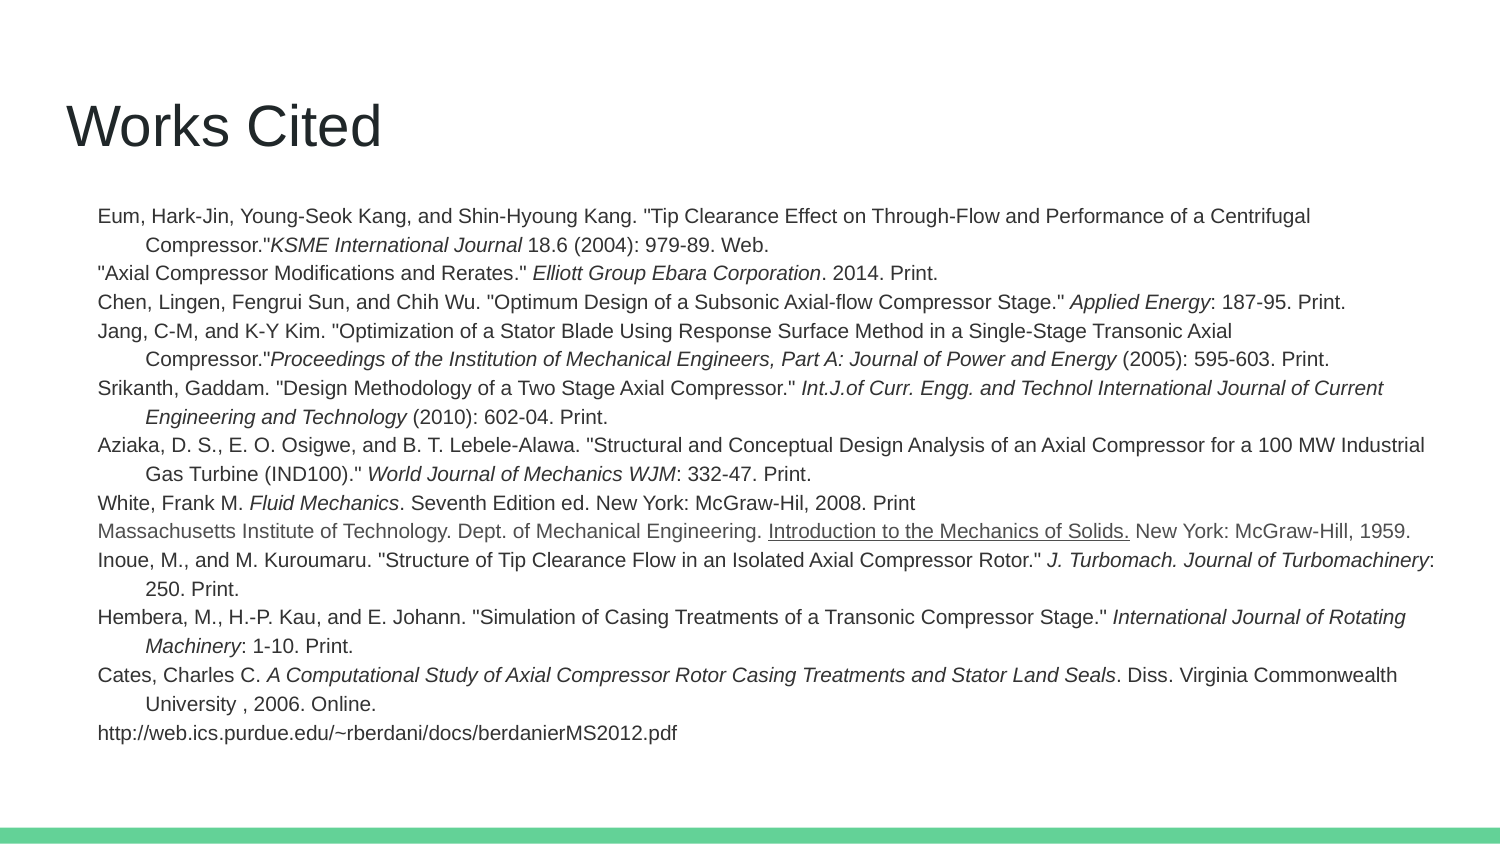

# Works Cited
Eum, Hark-Jin, Young-Seok Kang, and Shin-Hyoung Kang. "Tip Clearance Effect on Through-Flow and Performance of a Centrifugal Compressor."KSME International Journal 18.6 (2004): 979-89. Web.
"Axial Compressor Modifications and Rerates." Elliott Group Ebara Corporation. 2014. Print.
Chen, Lingen, Fengrui Sun, and Chih Wu. "Optimum Design of a Subsonic Axial-flow Compressor Stage." Applied Energy: 187-95. Print.
Jang, C-M, and K-Y Kim. "Optimization of a Stator Blade Using Response Surface Method in a Single-Stage Transonic Axial Compressor."Proceedings of the Institution of Mechanical Engineers, Part A: Journal of Power and Energy (2005): 595-603. Print.
Srikanth, Gaddam. "Design Methodology of a Two Stage Axial Compressor." Int.J.of Curr. Engg. and Technol International Journal of Current Engineering and Technology (2010): 602-04. Print.
Aziaka, D. S., E. O. Osigwe, and B. T. Lebele-Alawa. "Structural and Conceptual Design Analysis of an Axial Compressor for a 100 MW Industrial Gas Turbine (IND100)." World Journal of Mechanics WJM: 332-47. Print.
White, Frank M. Fluid Mechanics. Seventh Edition ed. New York: McGraw-Hil, 2008. Print
Massachusetts Institute of Technology. Dept. of Mechanical Engineering. Introduction to the Mechanics of Solids. New York: McGraw-Hill, 1959.
Inoue, M., and M. Kuroumaru. "Structure of Tip Clearance Flow in an Isolated Axial Compressor Rotor." J. Turbomach. Journal of Turbomachinery: 250. Print.
Hembera, M., H.-P. Kau, and E. Johann. "Simulation of Casing Treatments of a Transonic Compressor Stage." International Journal of Rotating Machinery: 1-10. Print.
Cates, Charles C. A Computational Study of Axial Compressor Rotor Casing Treatments and Stator Land Seals. Diss. Virginia Commonwealth University , 2006. Online.
http://web.ics.purdue.edu/~rberdani/docs/berdanierMS2012.pdf